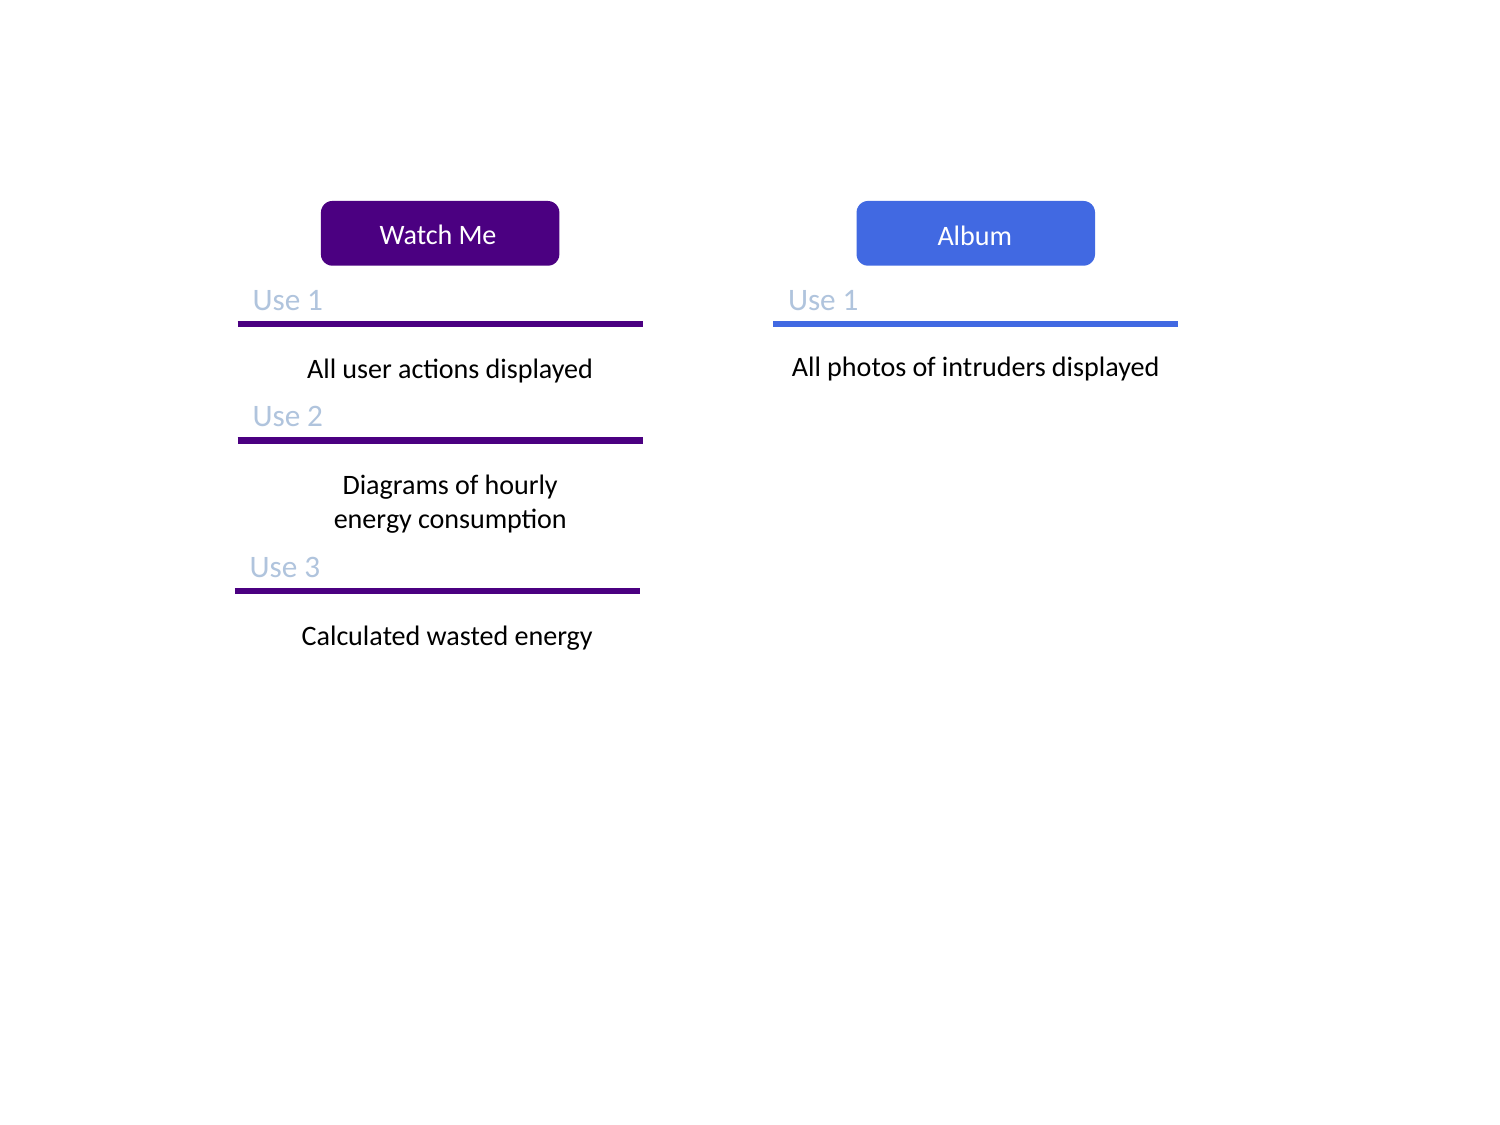

Watch Me
Use 1
All user actions displayed
Use 2
Diagrams of hourly energy consumption
Use 3
Calculated wasted energy

Album
Use 1
All photos of intruders displayed